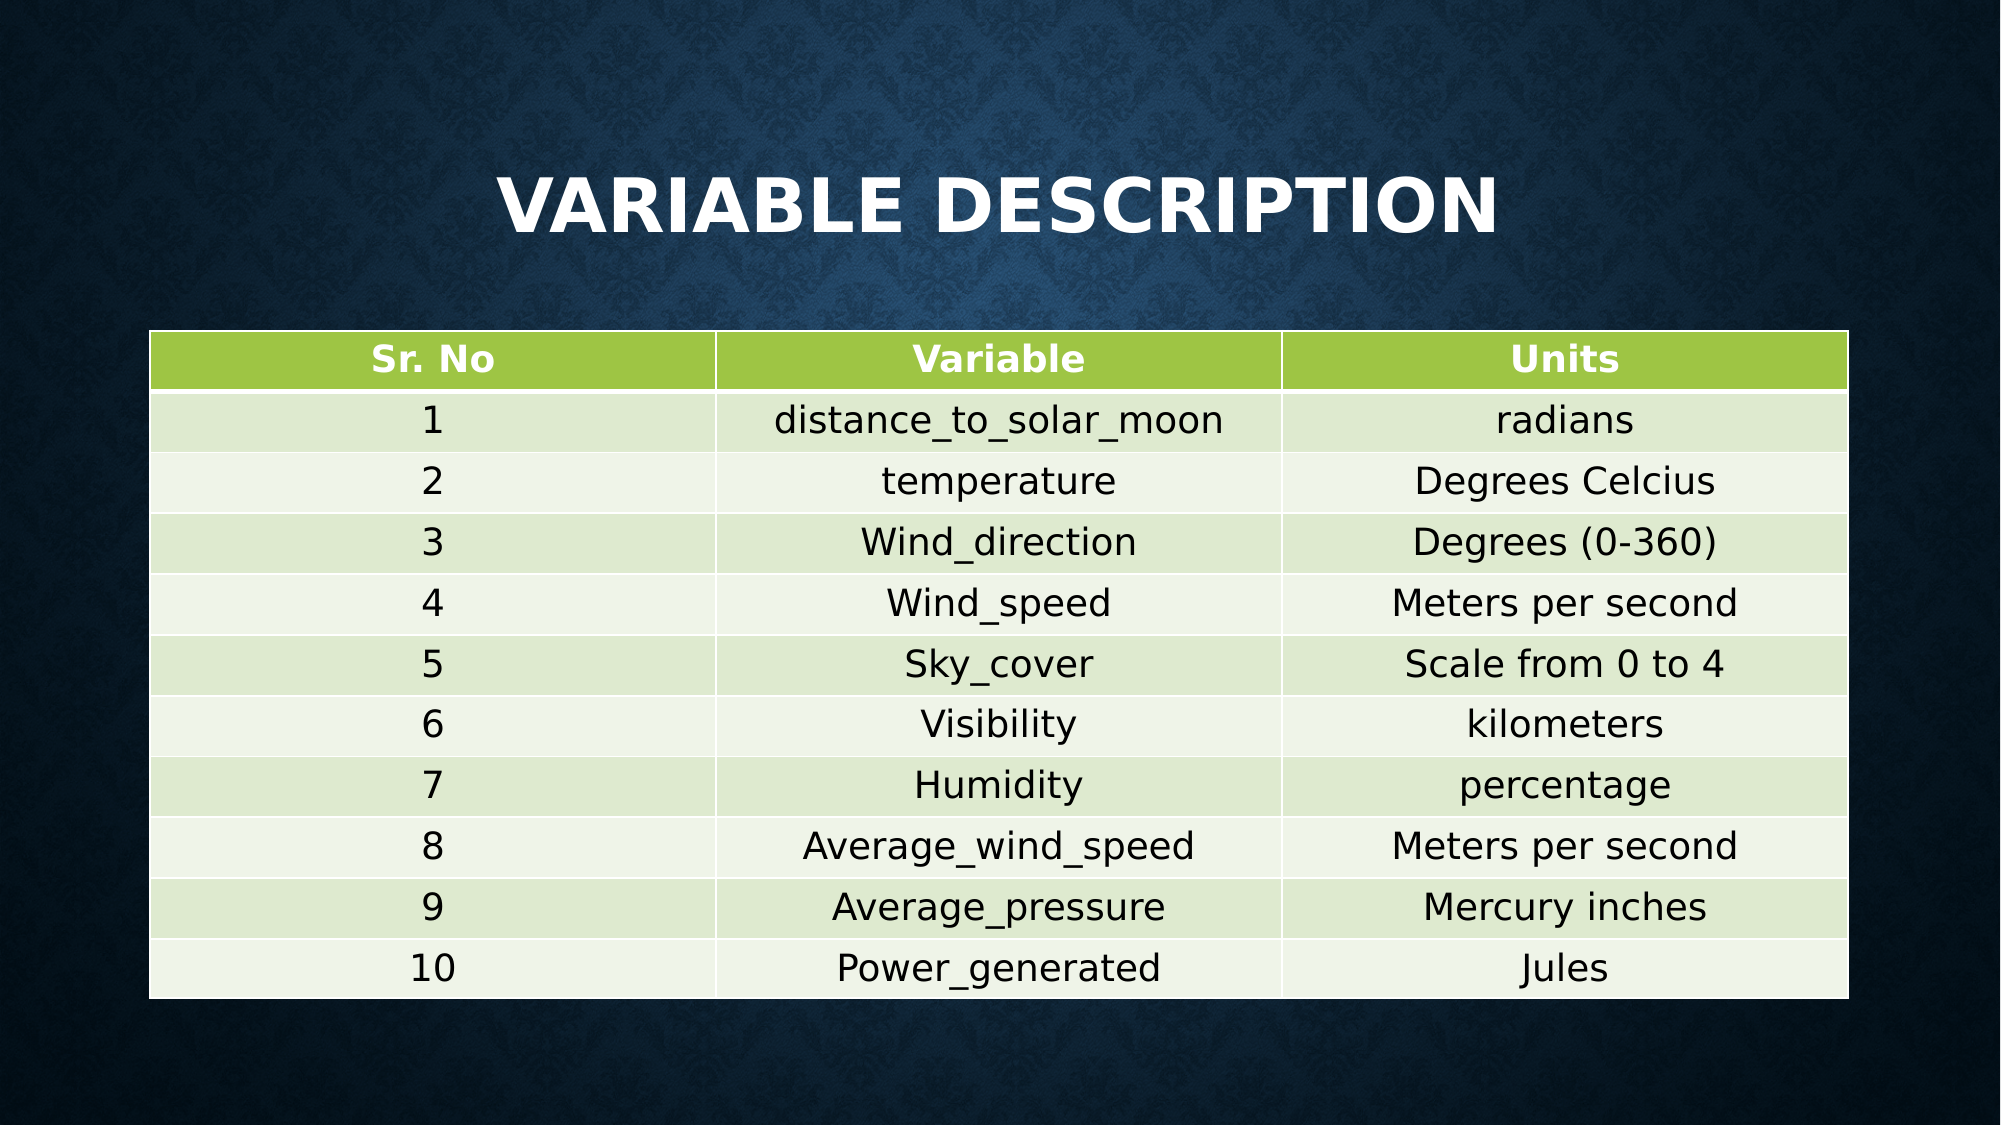

# Variable description
| Sr. No | Variable | Units |
| --- | --- | --- |
| 1 | distance\_to\_solar\_moon | radians |
| 2 | temperature | Degrees Celcius |
| 3 | Wind\_direction | Degrees (0-360) |
| 4 | Wind\_speed | Meters per second |
| 5 | Sky\_cover | Scale from 0 to 4 |
| 6 | Visibility | kilometers |
| 7 | Humidity | percentage |
| 8 | Average\_wind\_speed | Meters per second |
| 9 | Average\_pressure | Mercury inches |
| 10 | Power\_generated | Jules |